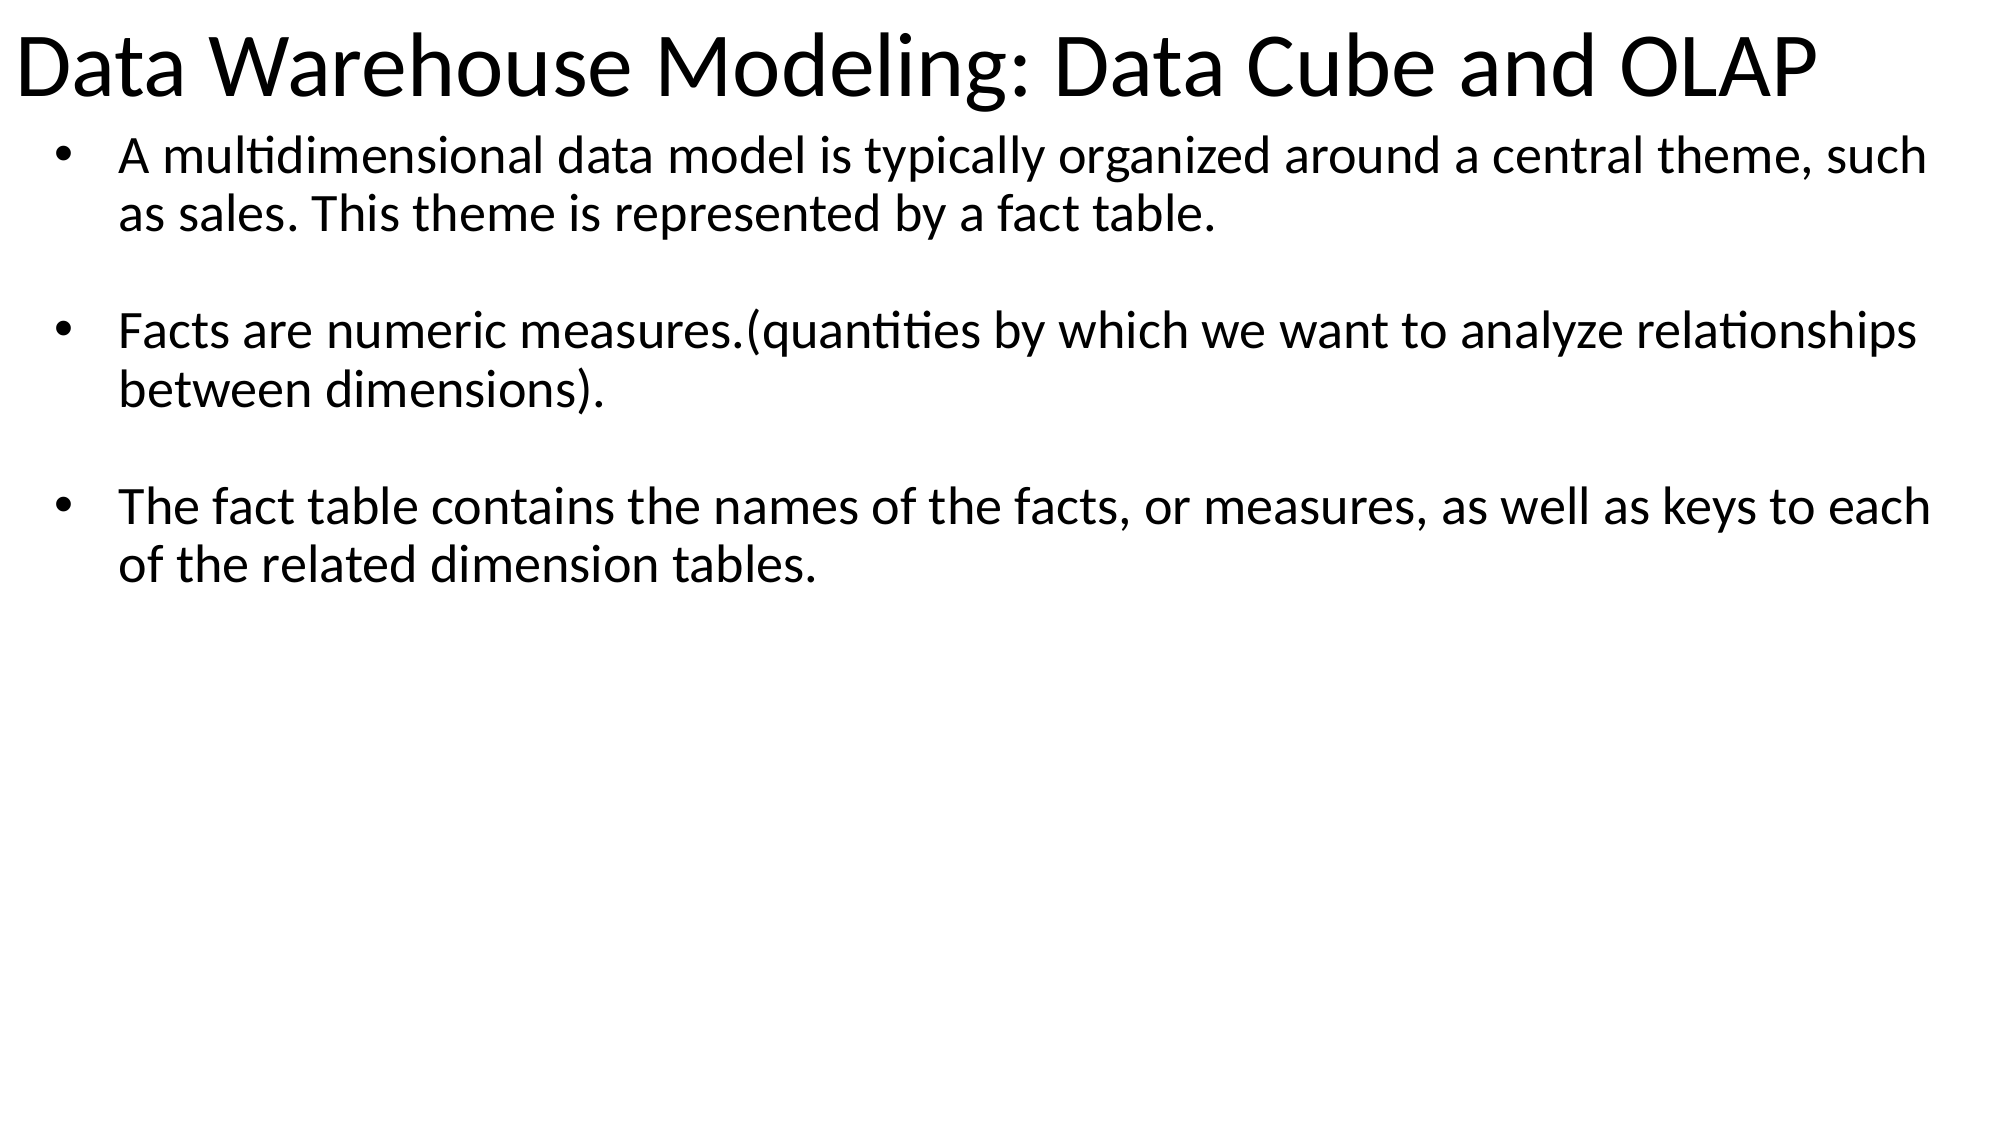

# Data Warehouse Modeling: Data Cube and OLAP

A multidimensional data model is typically organized around a central theme, such as sales. This theme is represented by a fact table.

Facts are numeric measures.(quantities by which we want to analyze relationships between dimensions).

The fact table contains the names of the facts, or measures, as well as keys to each of the related dimension tables.